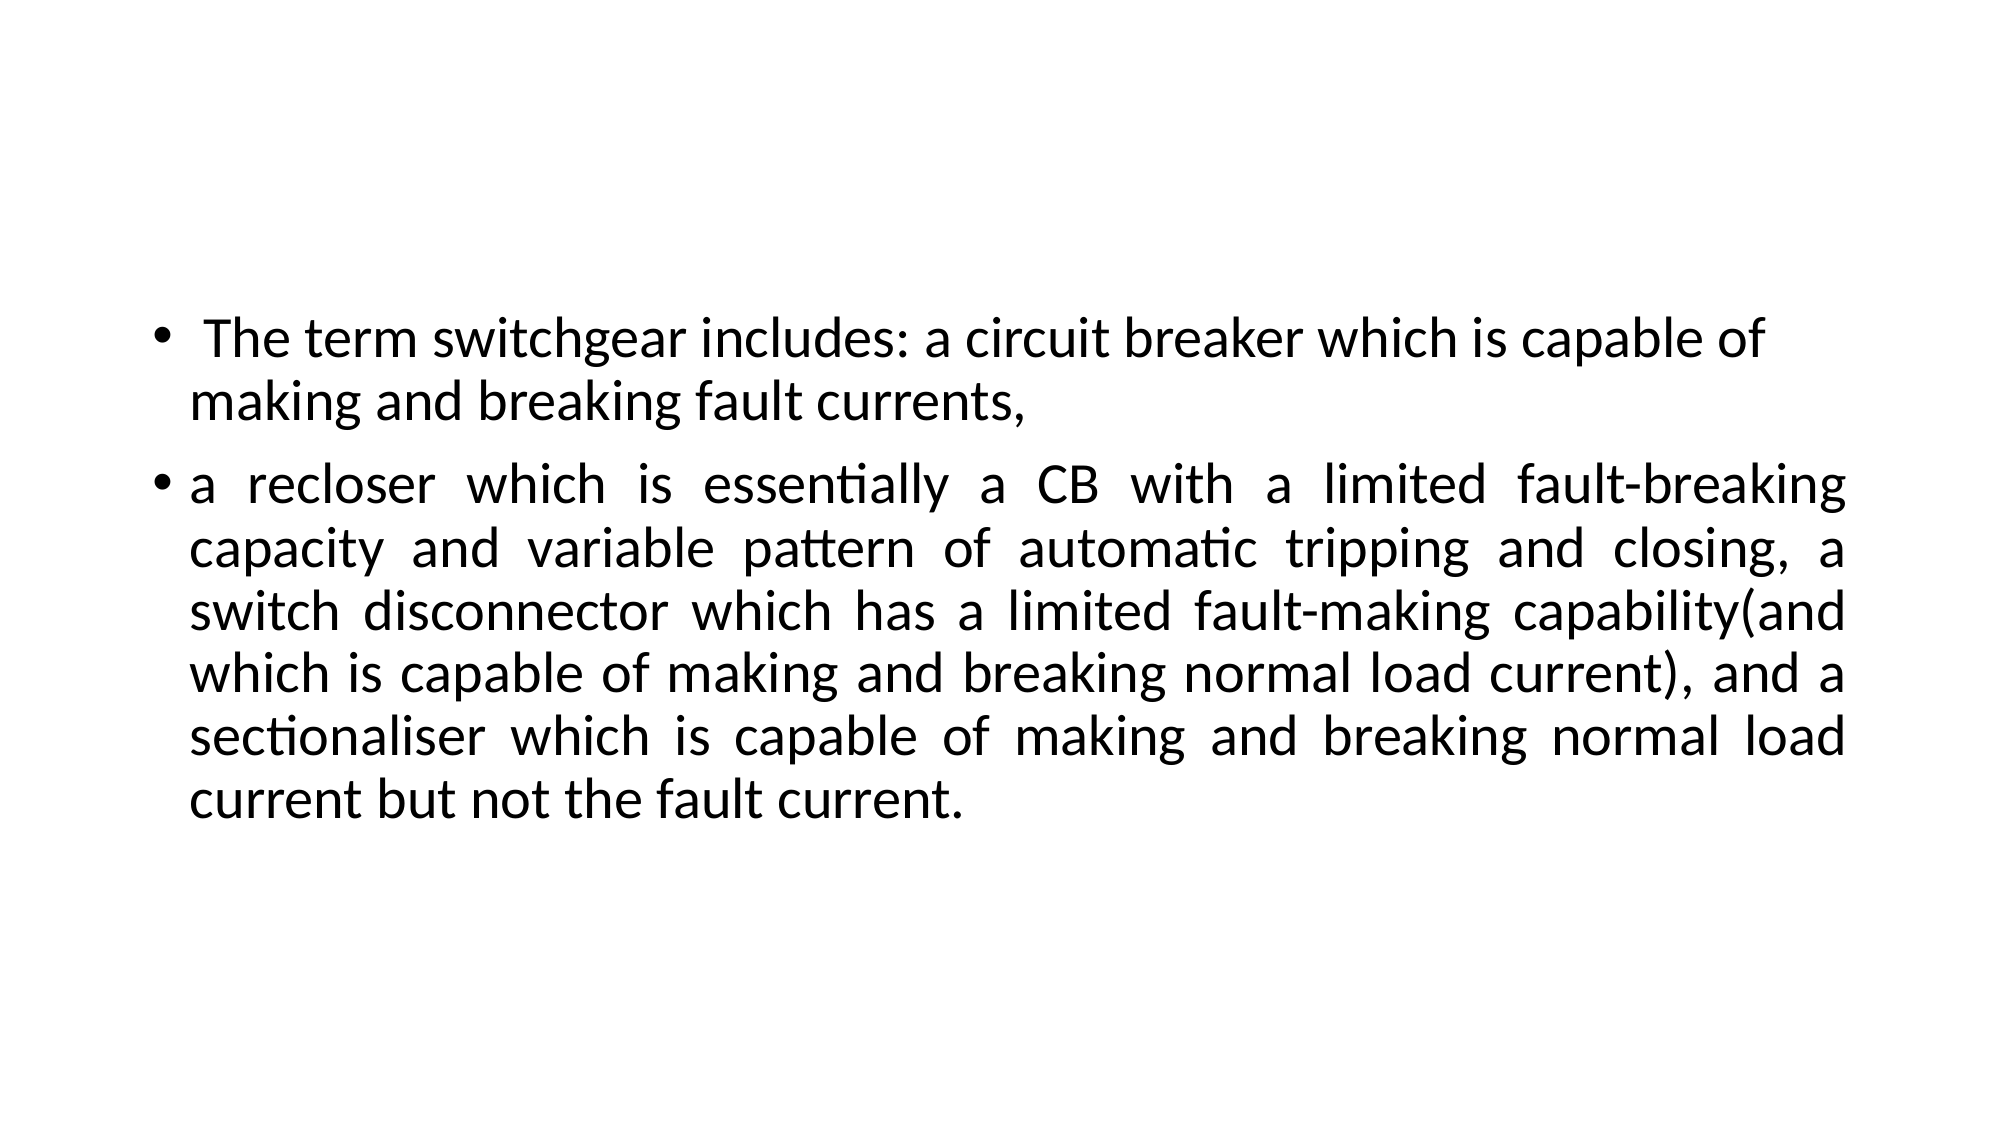

#
 The term switchgear includes: a circuit breaker which is capable of making and breaking fault currents,
a recloser which is essentially a CB with a limited fault-breaking capacity and variable pattern of automatic tripping and closing, a switch disconnector which has a limited fault-making capability(and which is capable of making and breaking normal load current), and a sectionaliser which is capable of making and breaking normal load current but not the fault current.